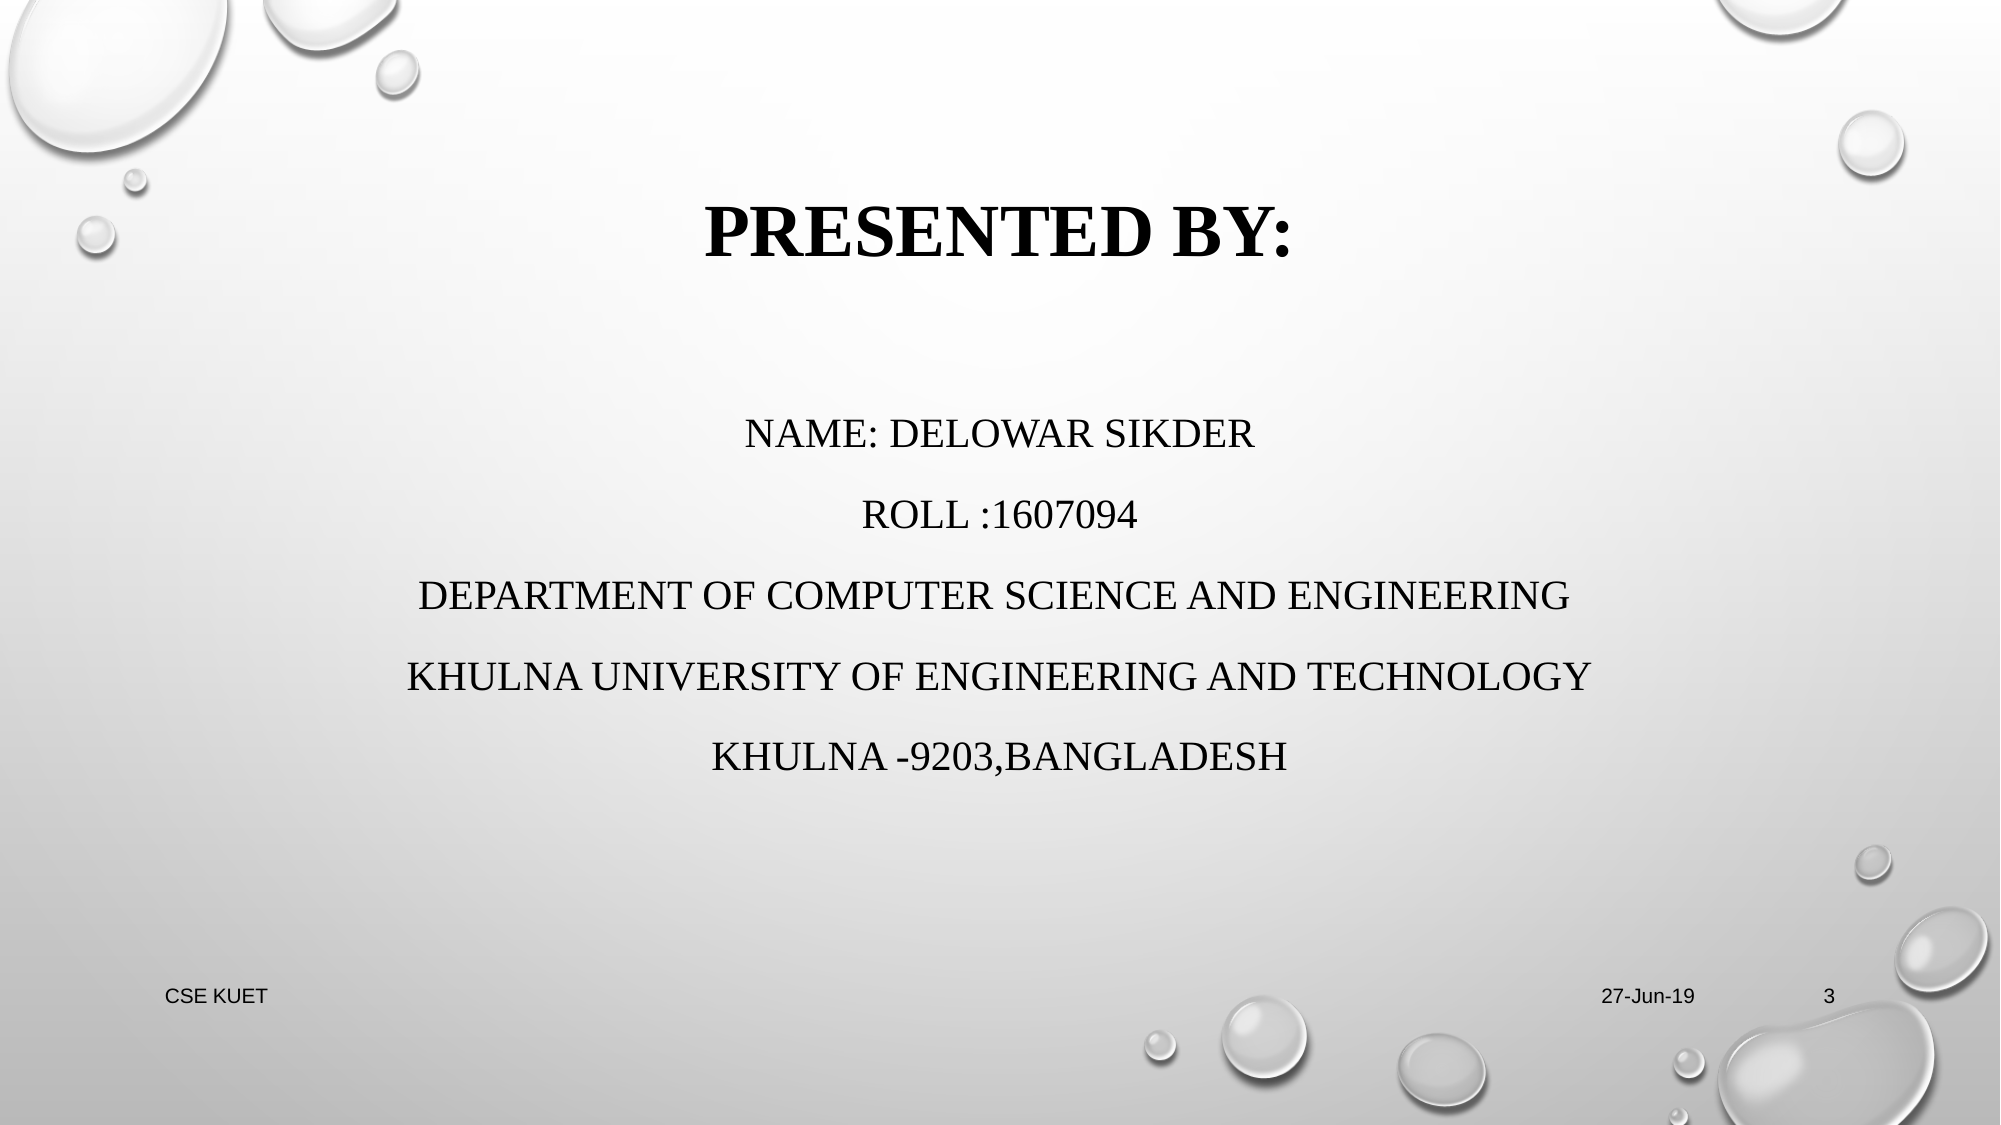

# Presented by:
Name: Delowar sikder
ROLL :1607094
Department of Computer science and engineering
Khulna University of Engineering and Technology
Khulna -9203,Bangladesh
CSE KUET
27-Jun-19
3